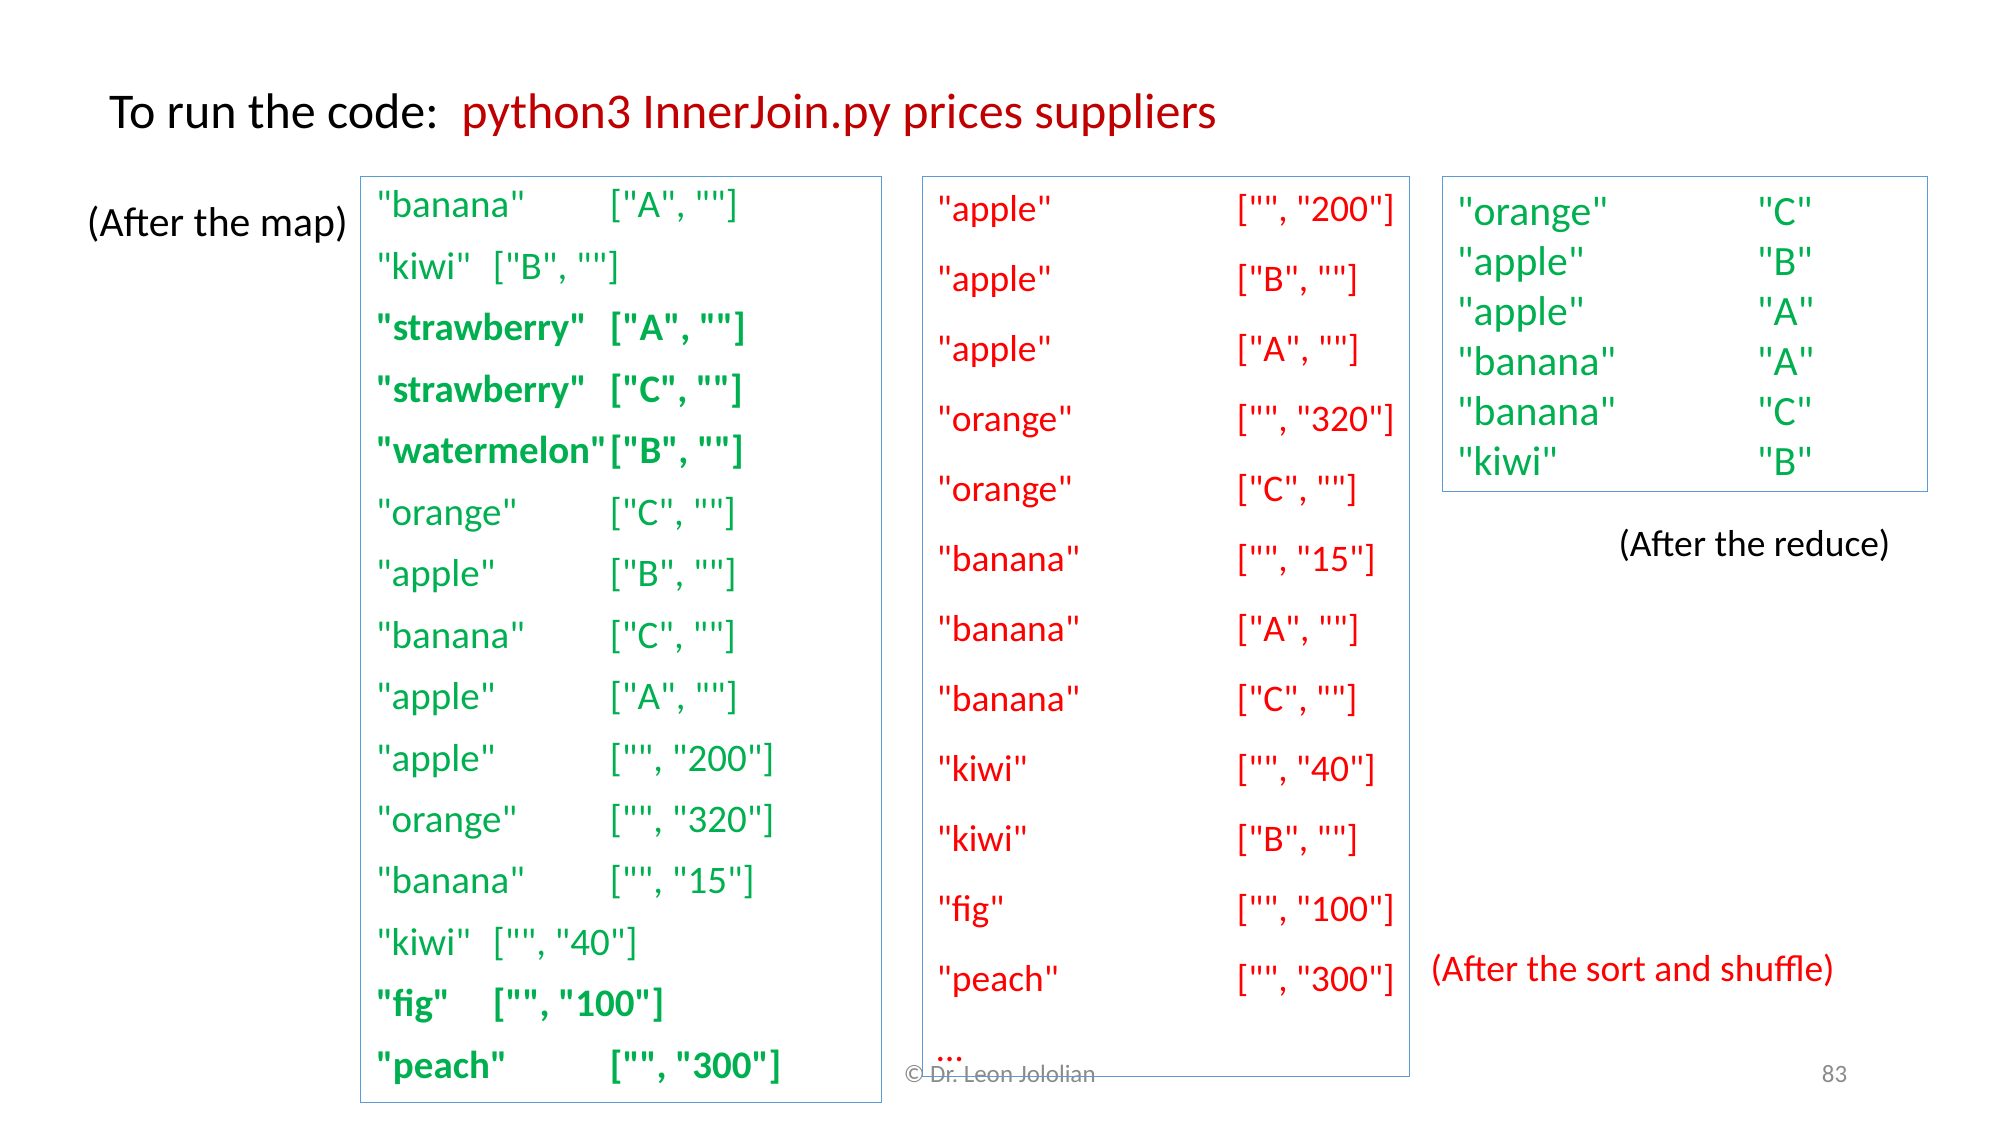

To run the code:  python3 InnerJoin.py prices suppliers
"banana"	["A", ""]
"kiwi"		["B", ""]
"strawberry"	["A", ""]
"strawberry"	["C", ""]
"watermelon"	["B", ""]
"orange"	["C", ""]
"apple"		["B", ""]
"banana"	["C", ""]
"apple"		["A", ""]
"apple"		["", "200"]
"orange"	["", "320"]
"banana"	["", "15"]
"kiwi"		["", "40"]
"fig"		["", "100"]
"peach"		["", "300"]
"apple"		["", "200"]
"apple"		["B", ""]
"apple"		["A", ""]
"orange"		["", "320"]
"orange"		["C", ""]
"banana"		["", "15"]
"banana"		["A", ""]
"banana"		["C", ""]
"kiwi"		["", "40"]
"kiwi"		["B", ""]
"fig"		["", "100"]
"peach"		["", "300"]
…
"orange"	"C"
"apple"		"B"
"apple"		"A"
"banana"	"A"
"banana"	"C"
"kiwi"		"B"
(After the map)
(After the reduce)
(After the sort and shuffle)
© Dr. Leon Jololian
83